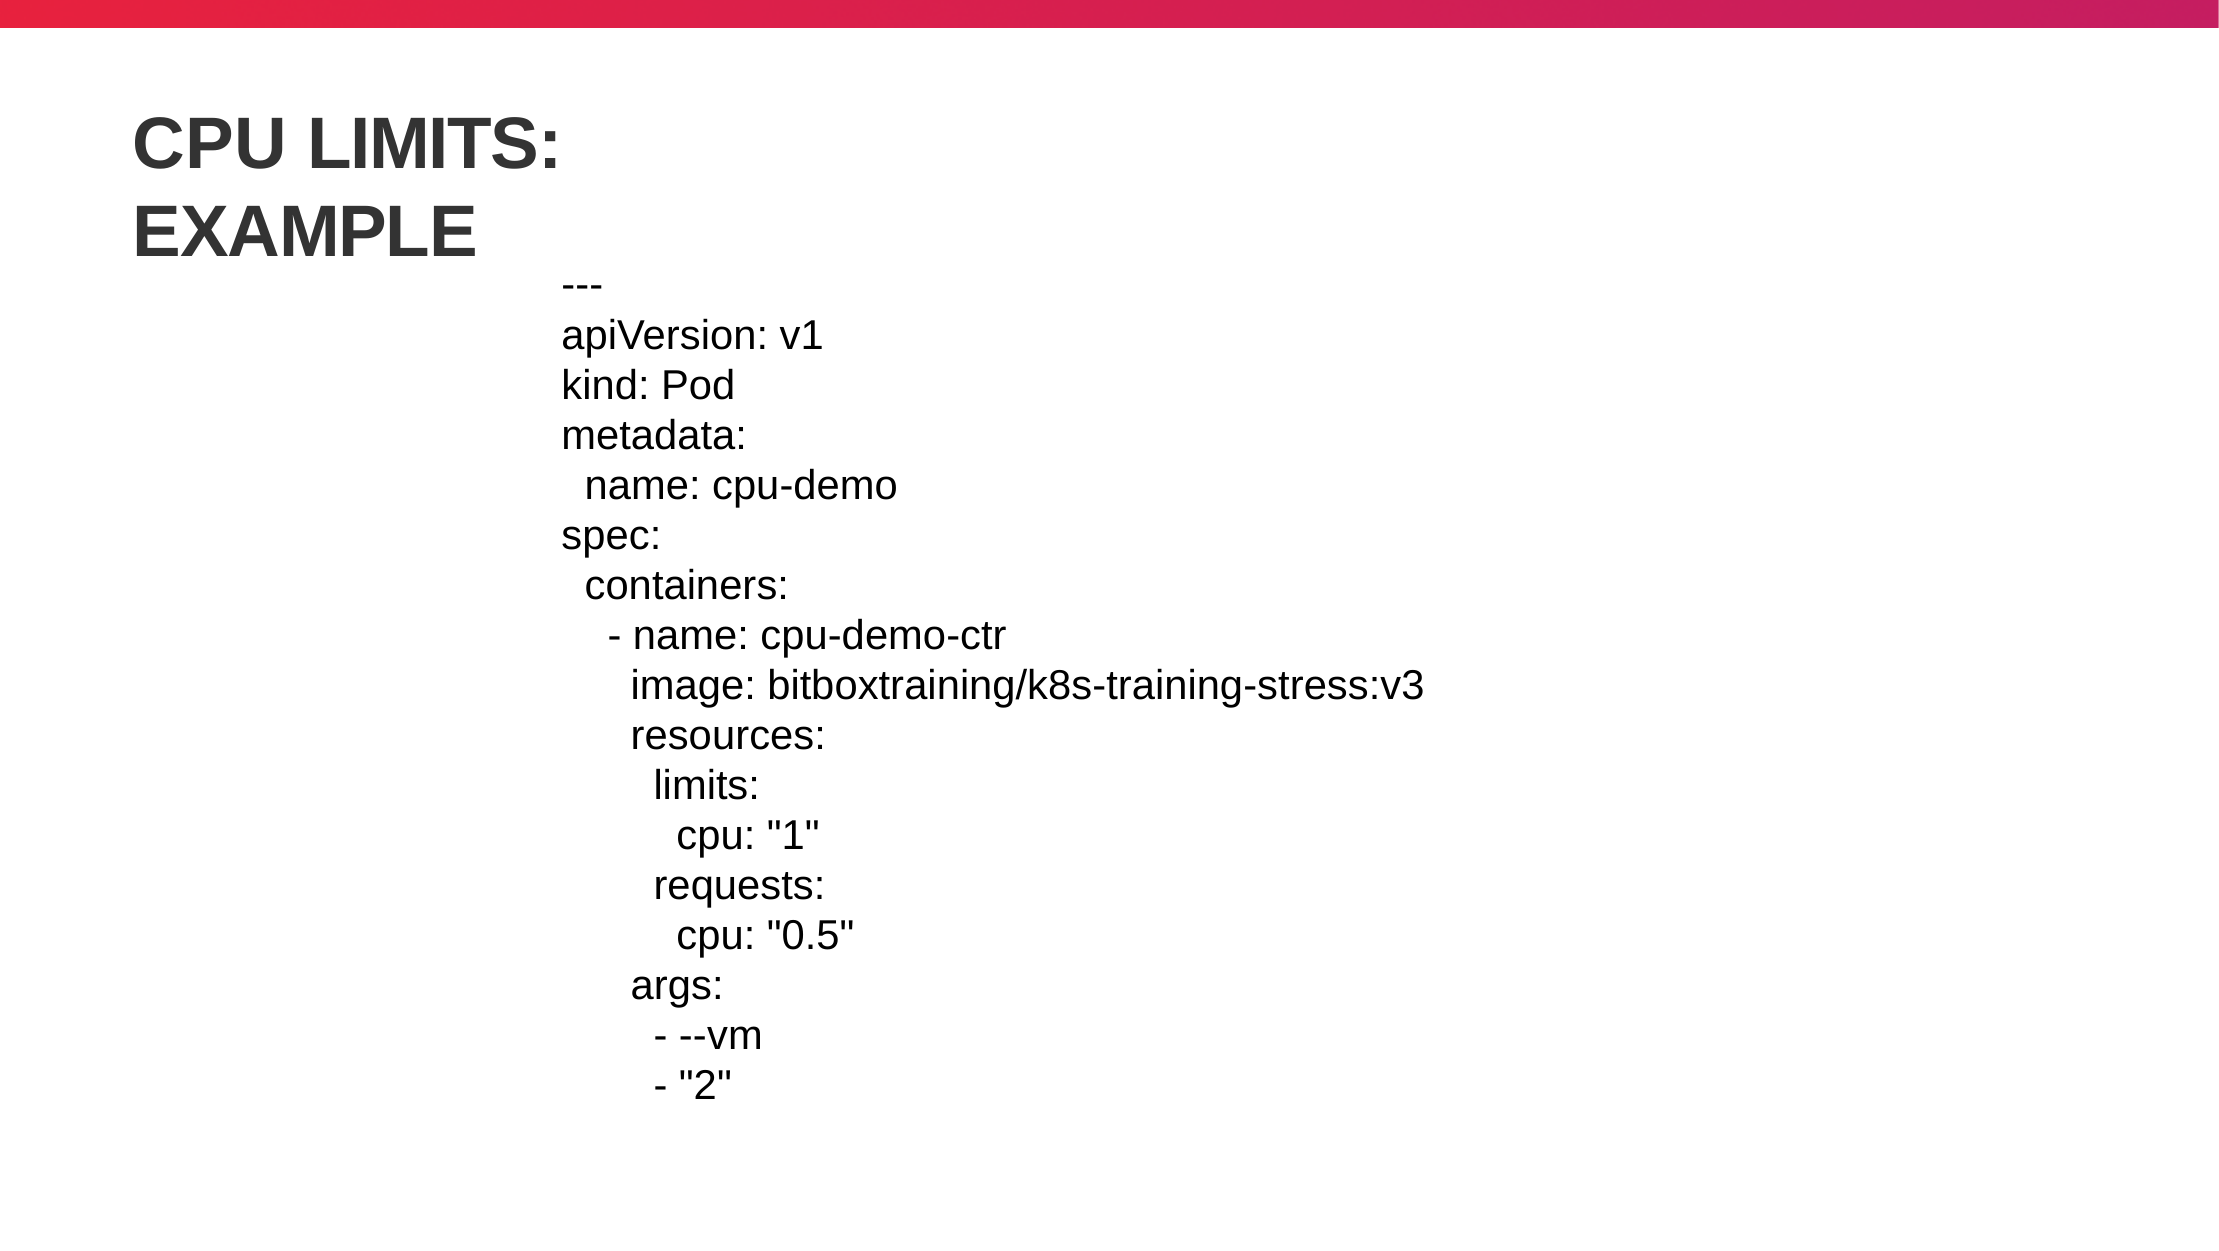

# CPU LIMITS: EXAMPLE
---
apiVersion: v1
kind: Pod
metadata:
  name: cpu-demo
spec:
  containers:
    - name: cpu-demo-ctr
      image: bitboxtraining/k8s-training-stress:v3
      resources:
        limits:
          cpu: "1"
        requests:
          cpu: "0.5"
      args:
        - --vm
        - "2"